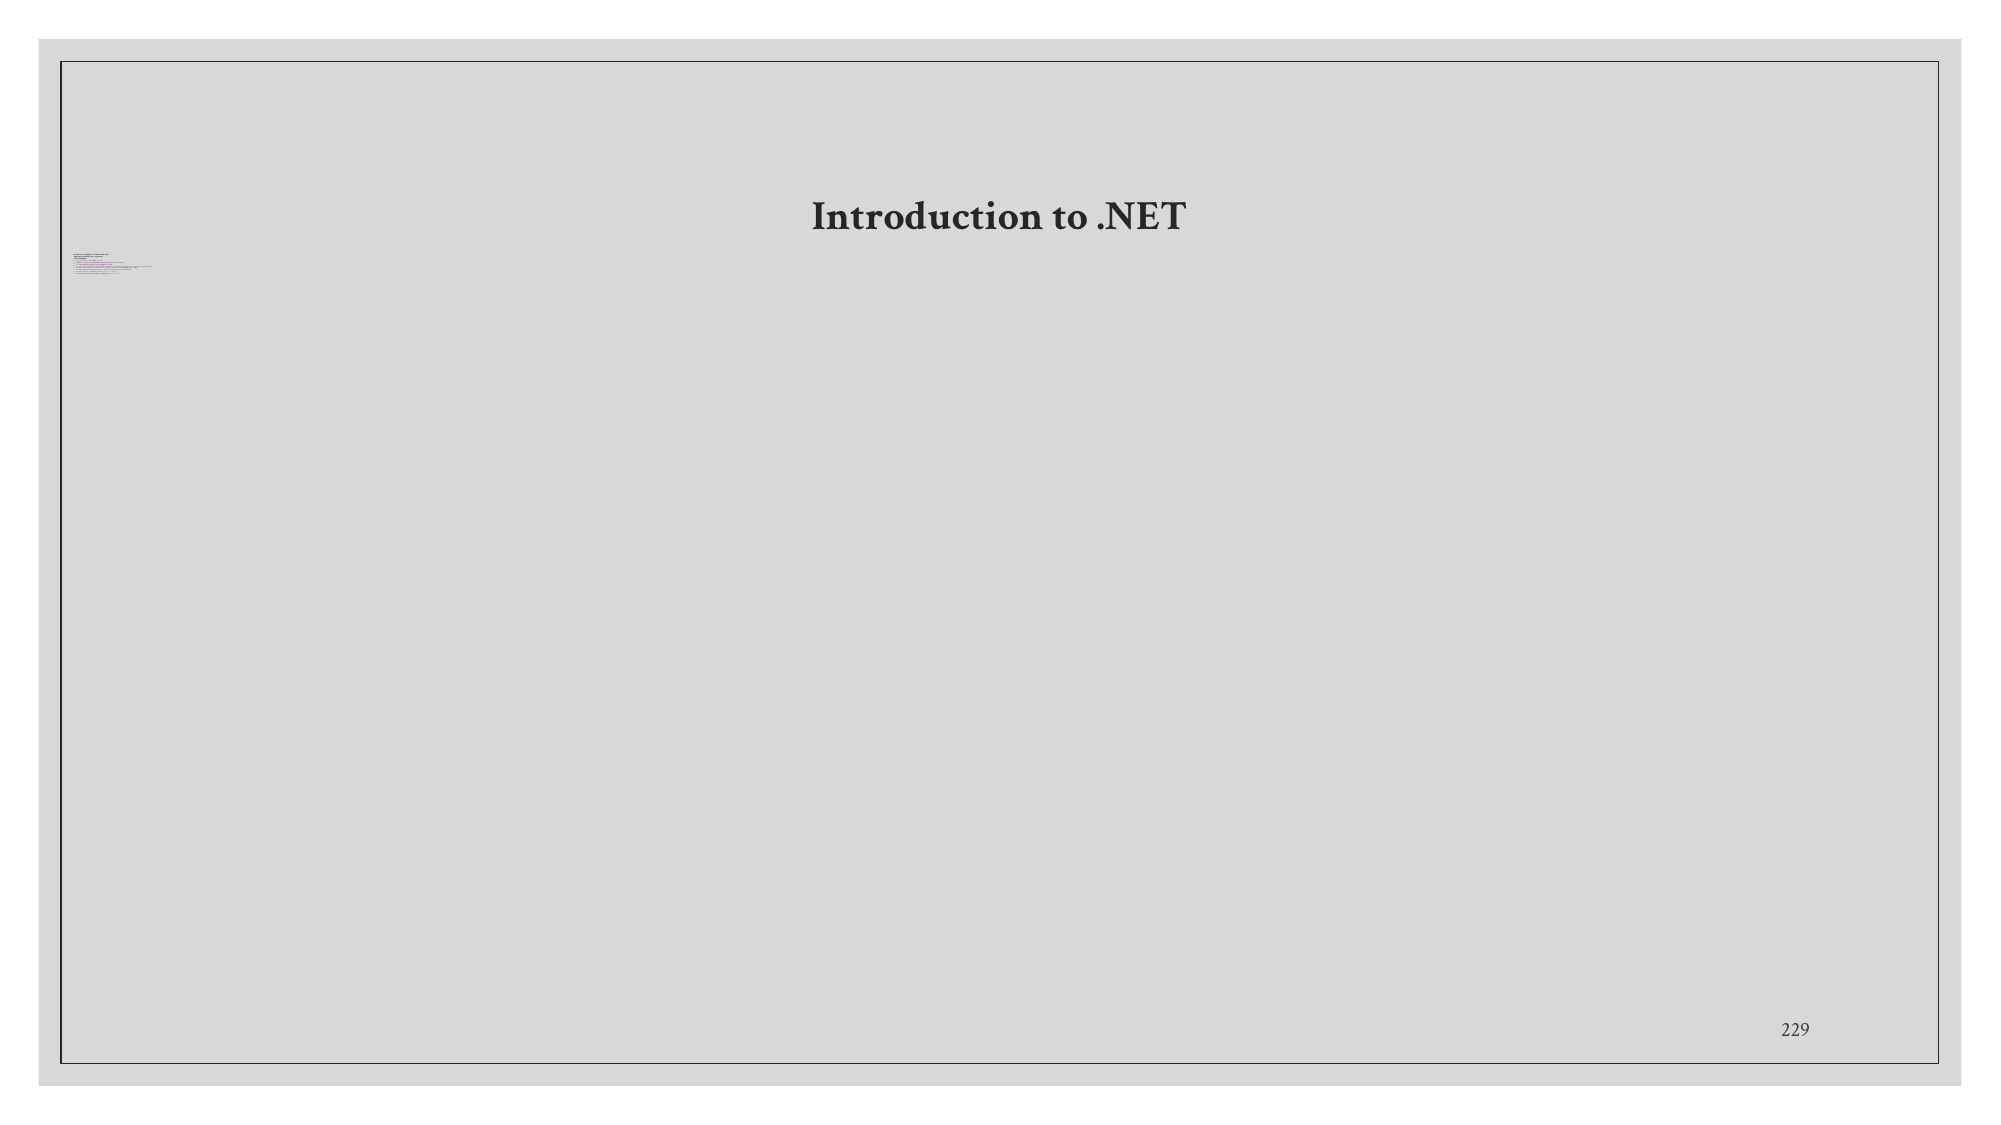

# Introduction to .NET
Introduction to ASP.NET Core MVC Framework
Tag Helpers in ASP.NET Core Application
Form Tag Helper
To create a form we use the <form> tag helper
<form method=“post" asp-controller="Student" asp-action="CreateStudent">
The asp-controller and asp-action tag helpers are used
These 2 tag helpers specify the controller and the action method to which the form data must be posted when the form is submitted
We want to issue a POST request when the form is submitted, so we have set the method attribute to post
The Input Tag Helper binds an HTML <input> element to a model expression in the razor view
The model for the CreateStudent.cshtml view is StudentViewModel
This is specified using the model directive @model StudentViewModel

229